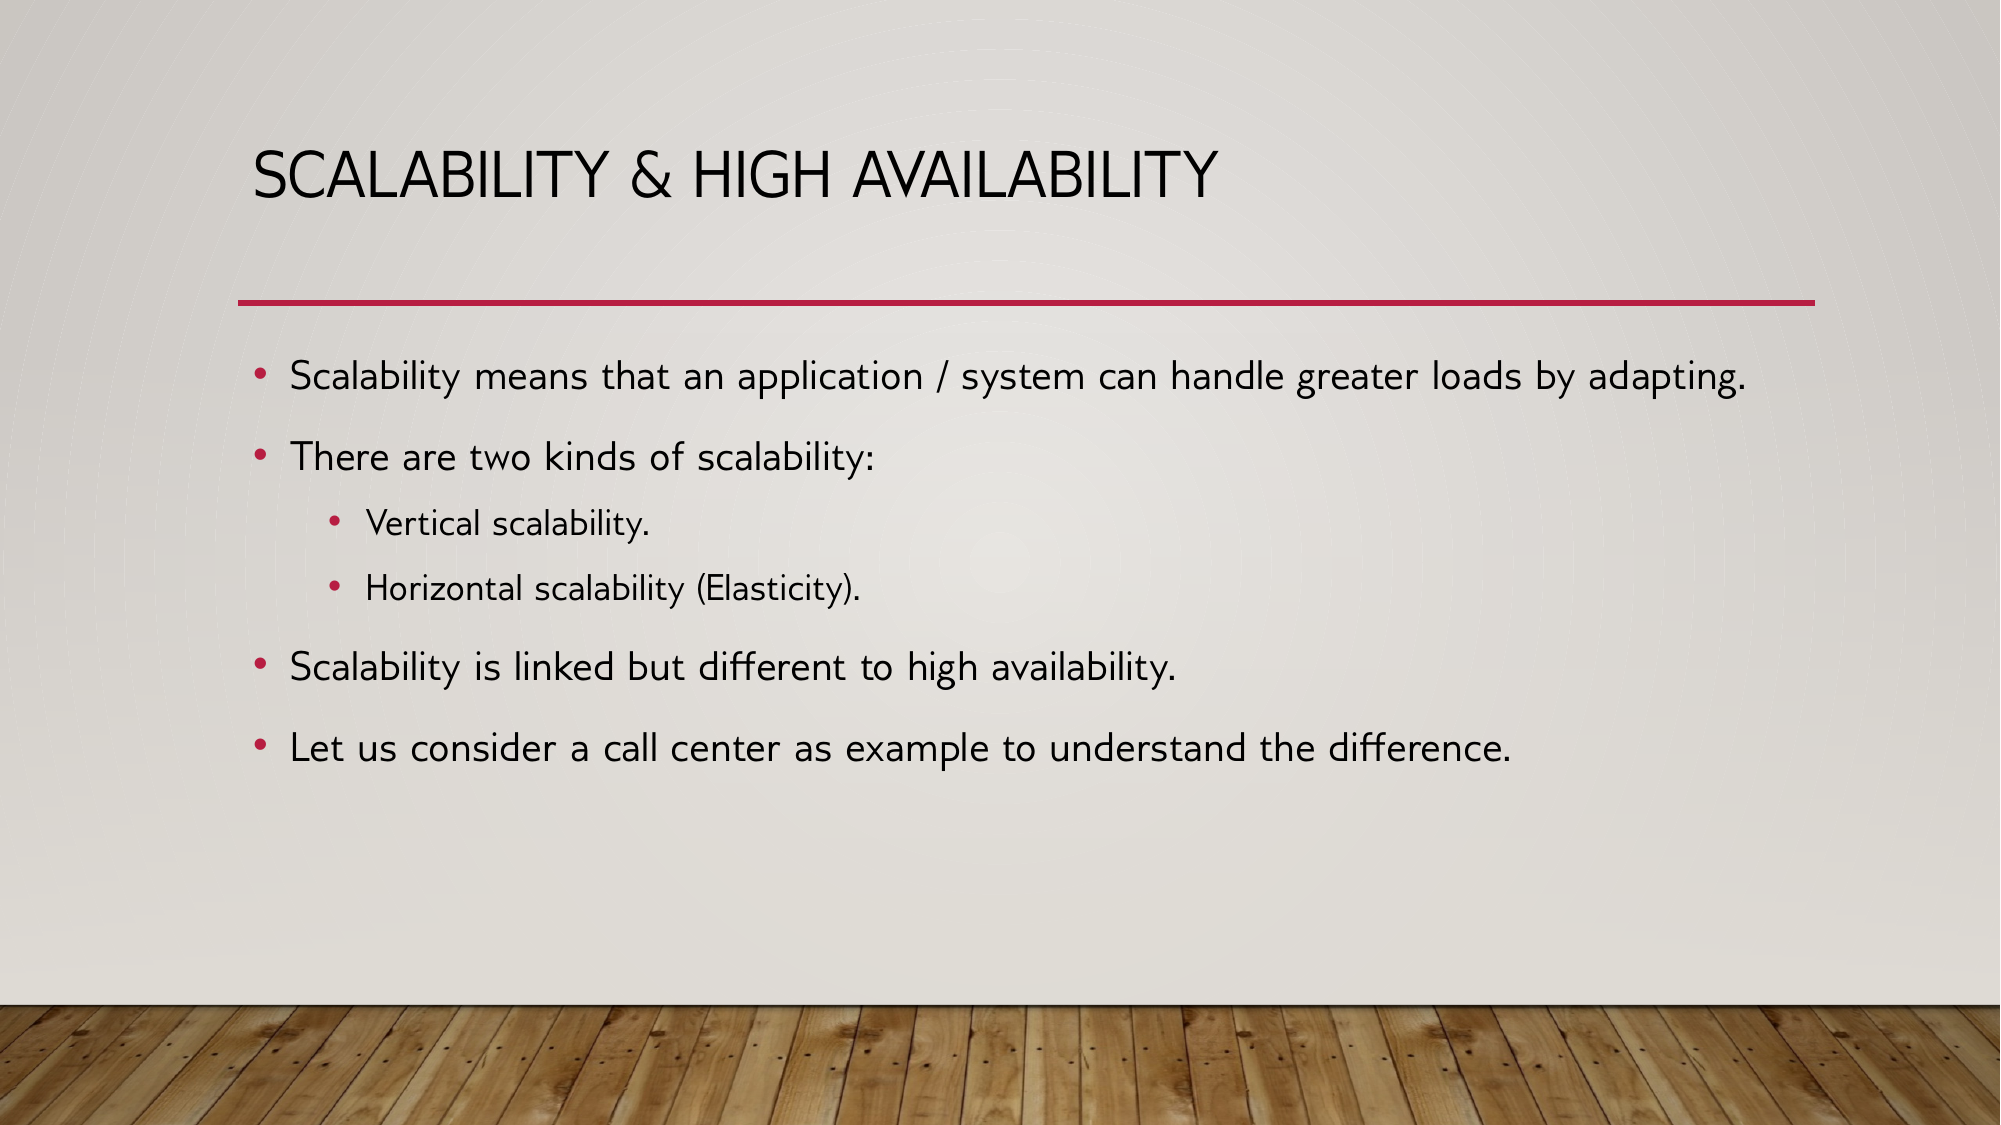

# Scalability & high availability
Scalability means that an application / system can handle greater loads by adapting.
There are two kinds of scalability:
Vertical scalability.
Horizontal scalability (Elasticity).
Scalability is linked but different to high availability.
Let us consider a call center as example to understand the difference.